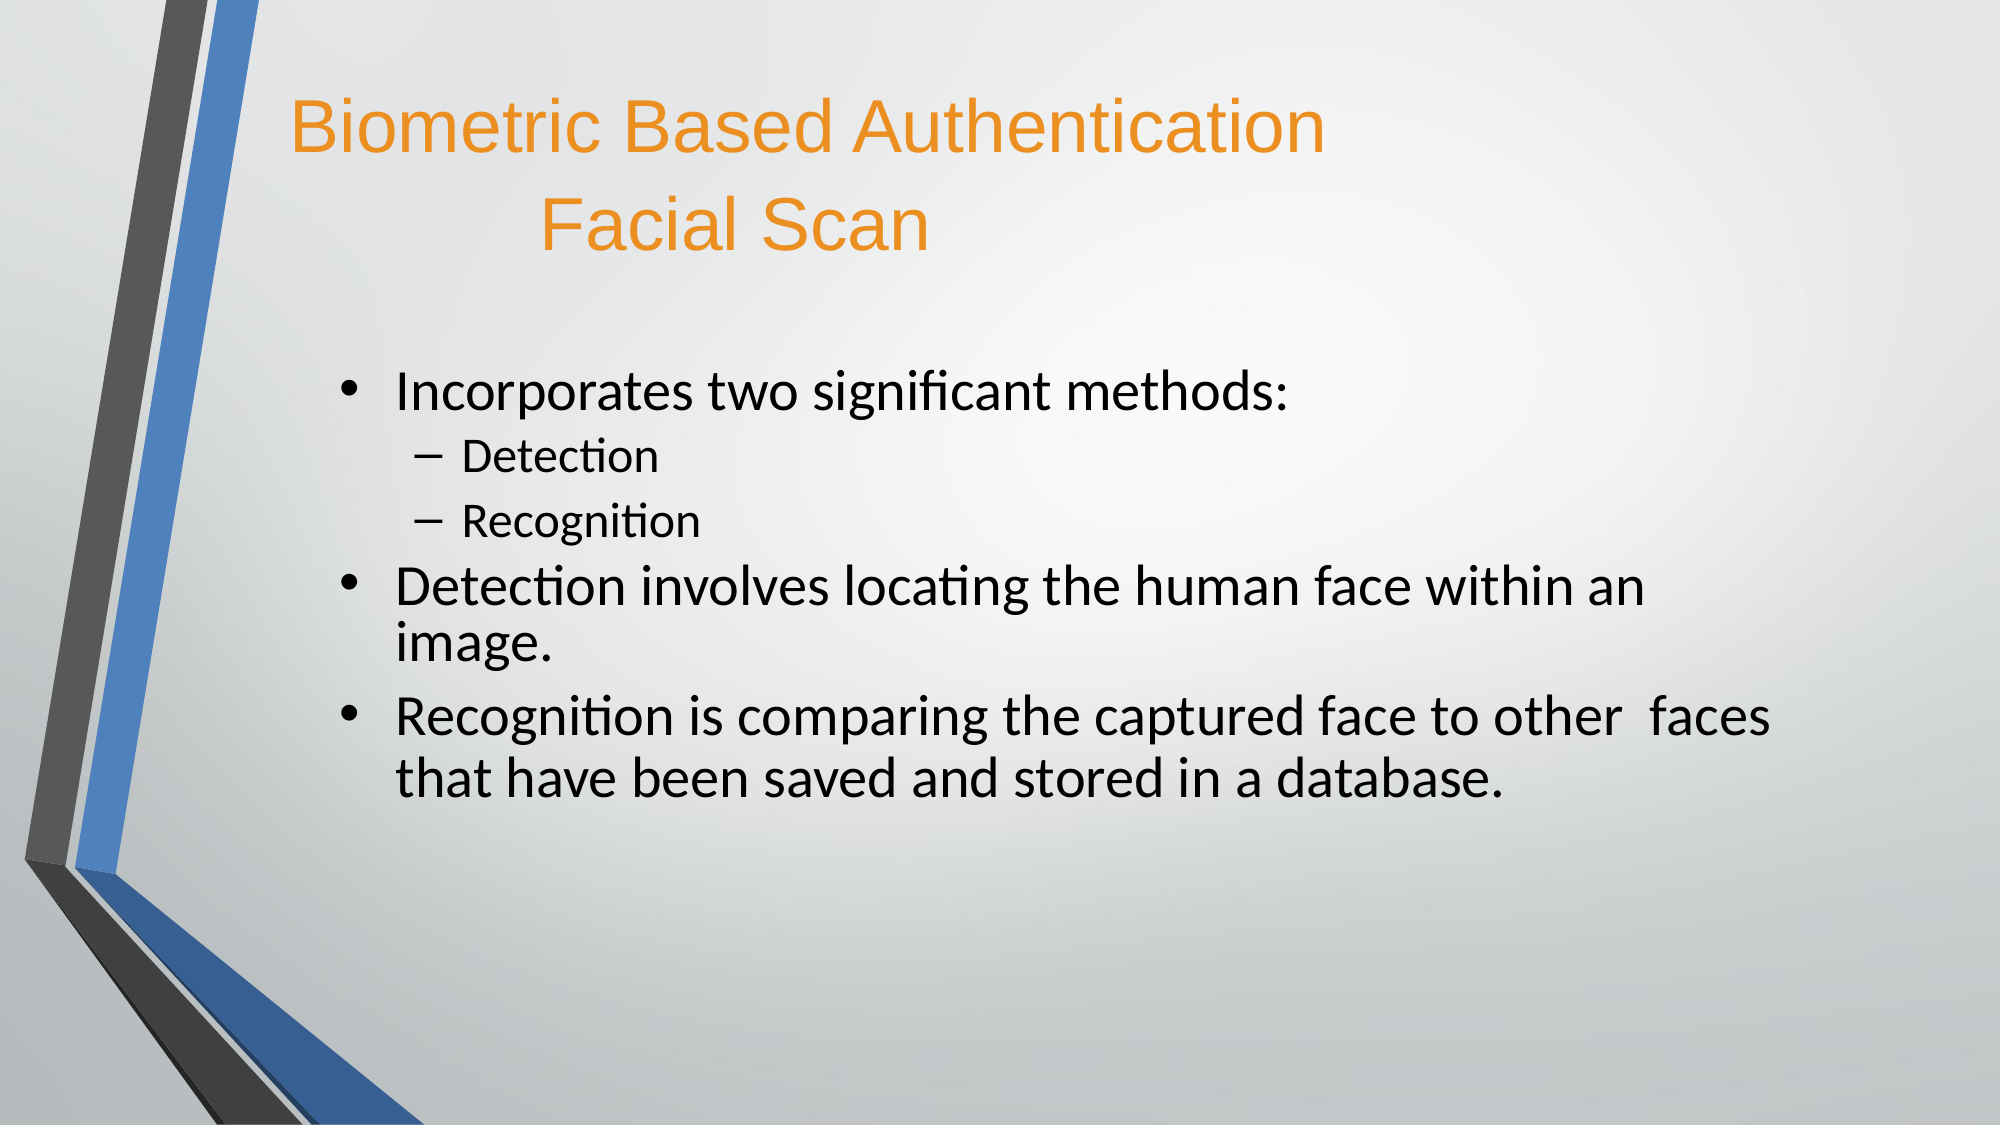

# Biometric Based Authentication
Facial Scan
Incorporates two significant methods:
Detection
Recognition
Detection involves locating the human face within an  image.
Recognition is comparing the captured face to other  faces that have been saved and stored in a database.